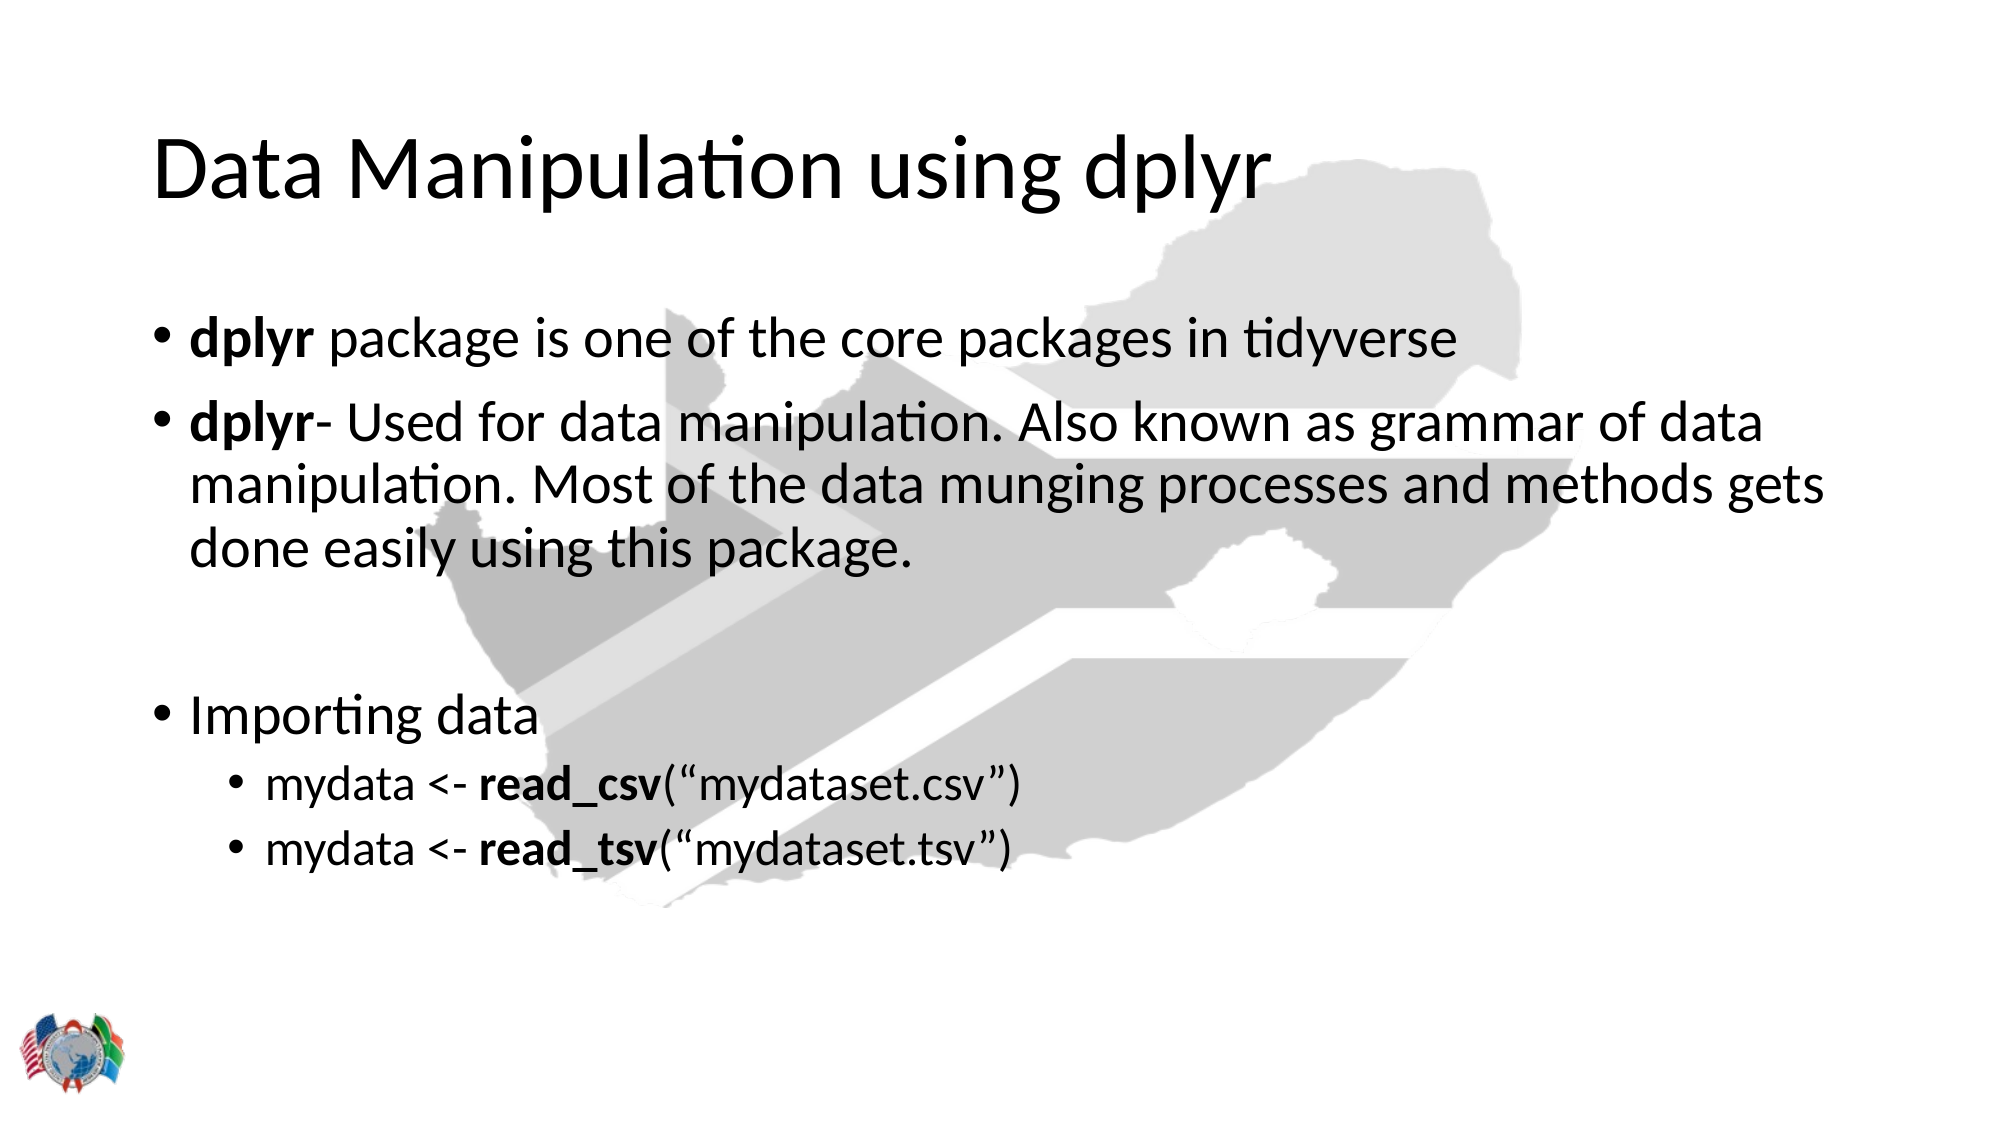

# Data Manipulation using dplyr
dplyr package is one of the core packages in tidyverse
dplyr- Used for data manipulation. Also known as grammar of data manipulation. Most of the data munging processes and methods gets done easily using this package.

Importing data
mydata <- read_csv(“mydataset.csv”)
mydata <- read_tsv(“mydataset.tsv”)